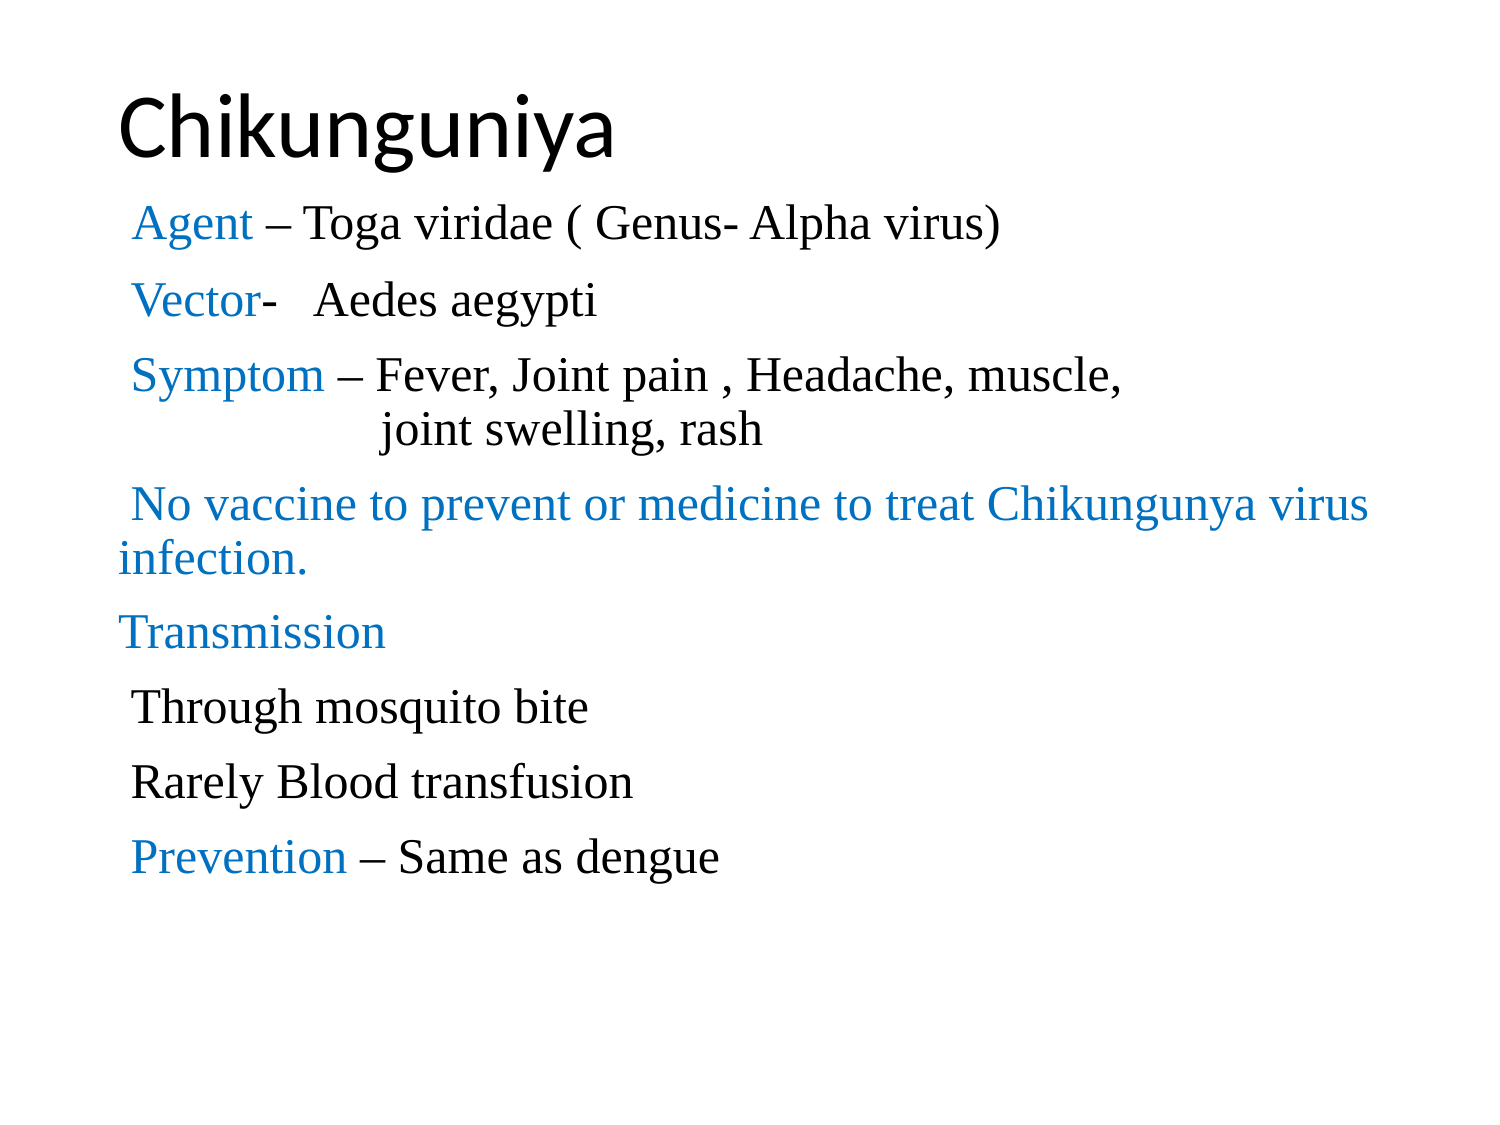

# Chikunguniya
 Agent – Toga viridae ( Genus- Alpha virus)
 Vector-   Aedes aegypti
 Symptom – Fever, Joint pain , Headache, muscle,          		         joint swelling, rash
 No vaccine to prevent or medicine to treat Chikungunya virus infection.
Transmission
 Through mosquito bite
 Rarely Blood transfusion
 Prevention – Same as dengue